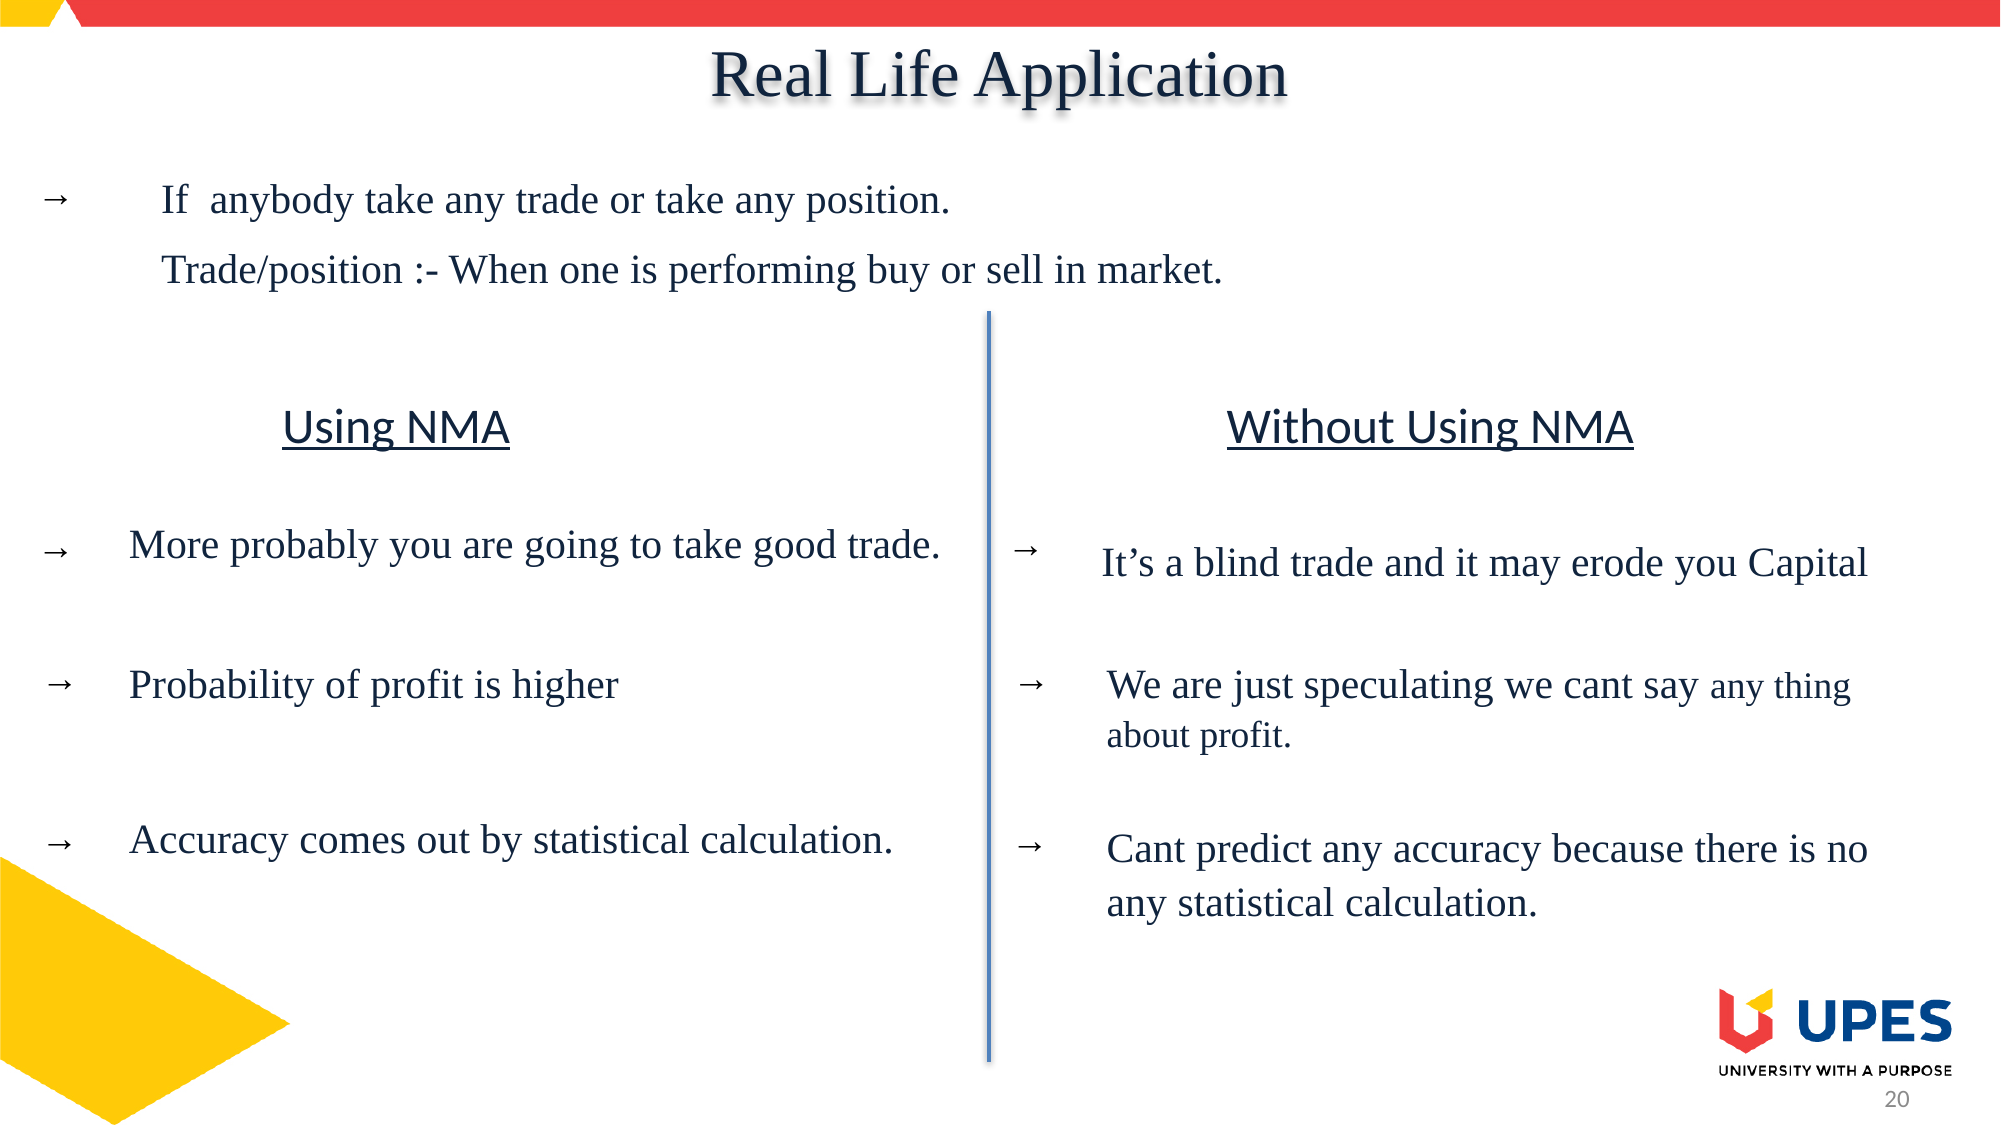

# Real Life Application
If  anybody take any trade or take any position.
Trade/position :- When one is performing buy or sell in market.
→
Without Using NMA
Using NMA
More probably you are going to take good trade.
→
→
It’s a blind trade and it may erode you Capital
We are just speculating we cant say any thing about profit.
→
→
Probability of profit is higher
Accuracy comes out by statistical calculation.
→
→
Cant predict any accuracy because there is no any statistical calculation.